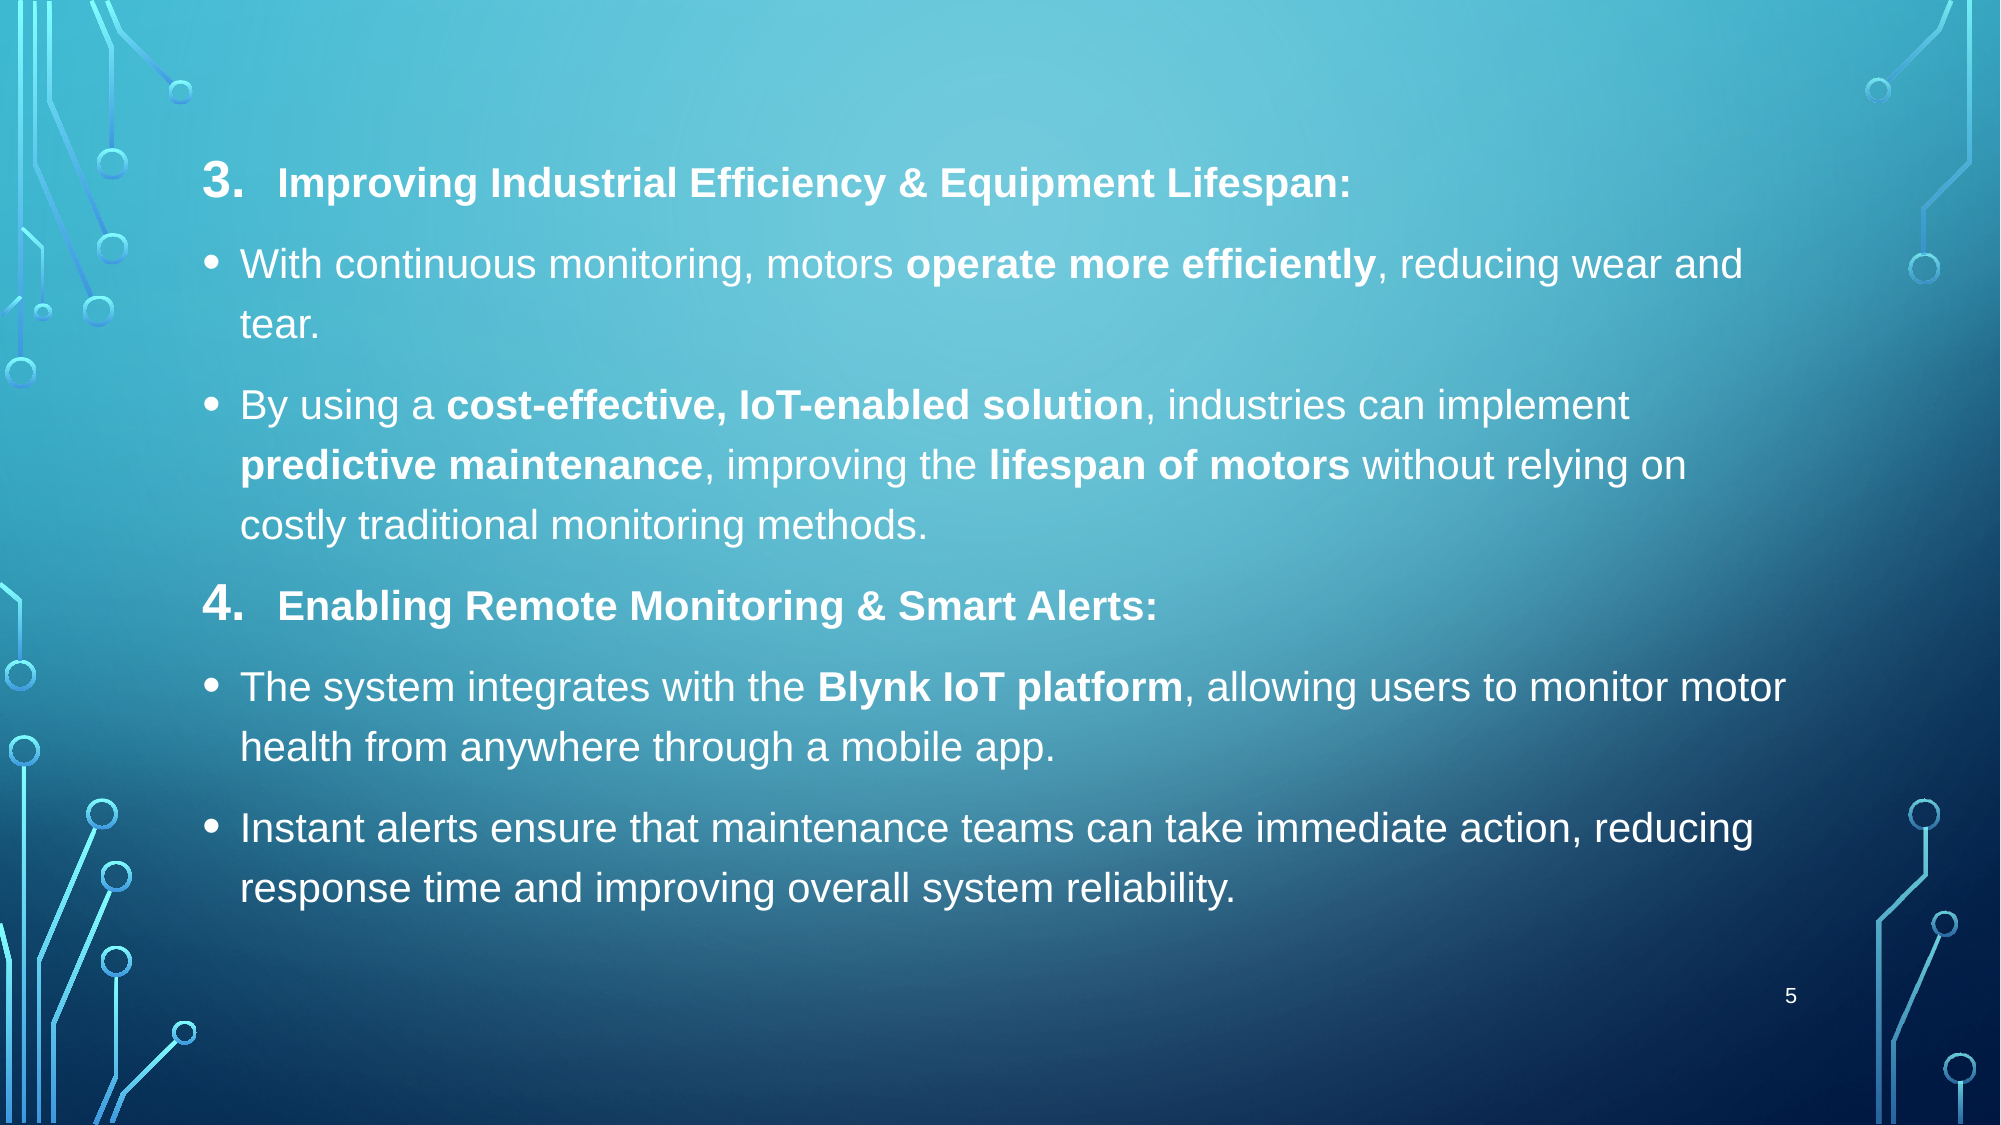

Improving Industrial Efficiency & Equipment Lifespan:
With continuous monitoring, motors operate more efficiently, reducing wear and tear.
By using a cost-effective, IoT-enabled solution, industries can implement predictive maintenance, improving the lifespan of motors without relying on costly traditional monitoring methods.
Enabling Remote Monitoring & Smart Alerts:
The system integrates with the Blynk IoT platform, allowing users to monitor motor health from anywhere through a mobile app.
Instant alerts ensure that maintenance teams can take immediate action, reducing response time and improving overall system reliability.

5